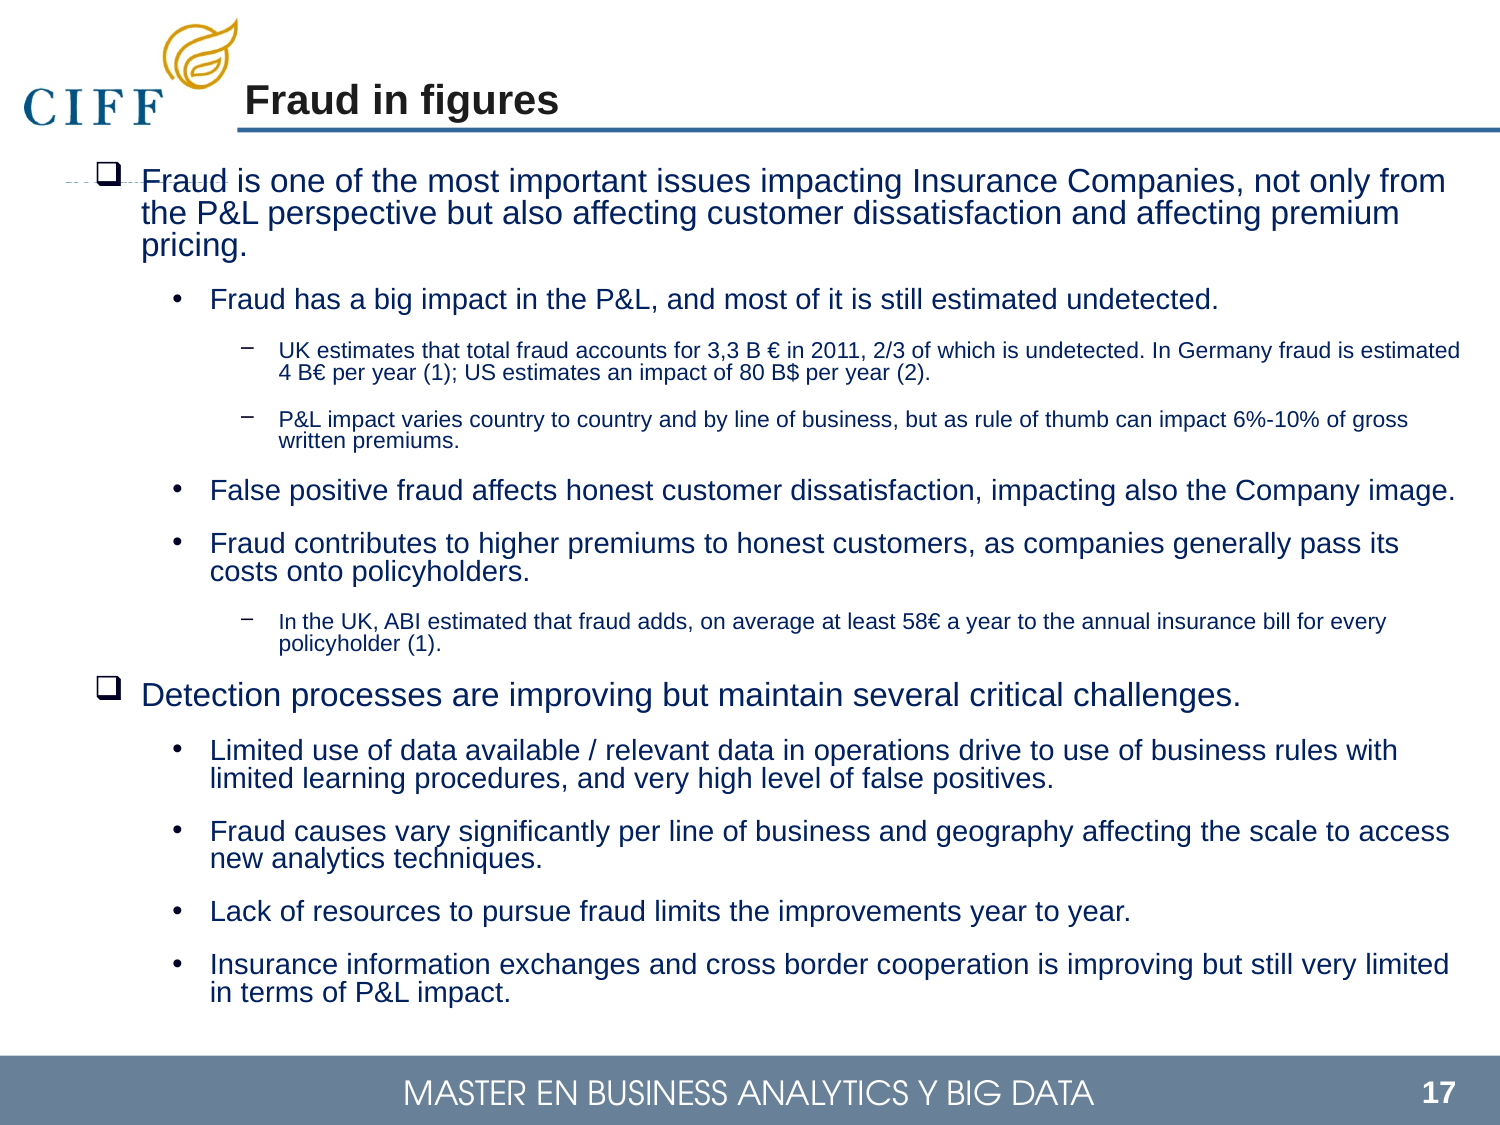

Fraud in figures
Fraud is one of the most important issues impacting Insurance Companies, not only from the P&L perspective but also affecting customer dissatisfaction and affecting premium pricing.
Fraud has a big impact in the P&L, and most of it is still estimated undetected.
UK estimates that total fraud accounts for 3,3 B € in 2011, 2/3 of which is undetected. In Germany fraud is estimated 4 B€ per year (1); US estimates an impact of 80 B$ per year (2).
P&L impact varies country to country and by line of business, but as rule of thumb can impact 6%-10% of gross written premiums.
False positive fraud affects honest customer dissatisfaction, impacting also the Company image.
Fraud contributes to higher premiums to honest customers, as companies generally pass its costs onto policyholders.
In the UK, ABI estimated that fraud adds, on average at least 58€ a year to the annual insurance bill for every policyholder (1).
Detection processes are improving but maintain several critical challenges.
Limited use of data available / relevant data in operations drive to use of business rules with limited learning procedures, and very high level of false positives.
Fraud causes vary significantly per line of business and geography affecting the scale to access new analytics techniques.
Lack of resources to pursue fraud limits the improvements year to year.
Insurance information exchanges and cross border cooperation is improving but still very limited in terms of P&L impact.

17